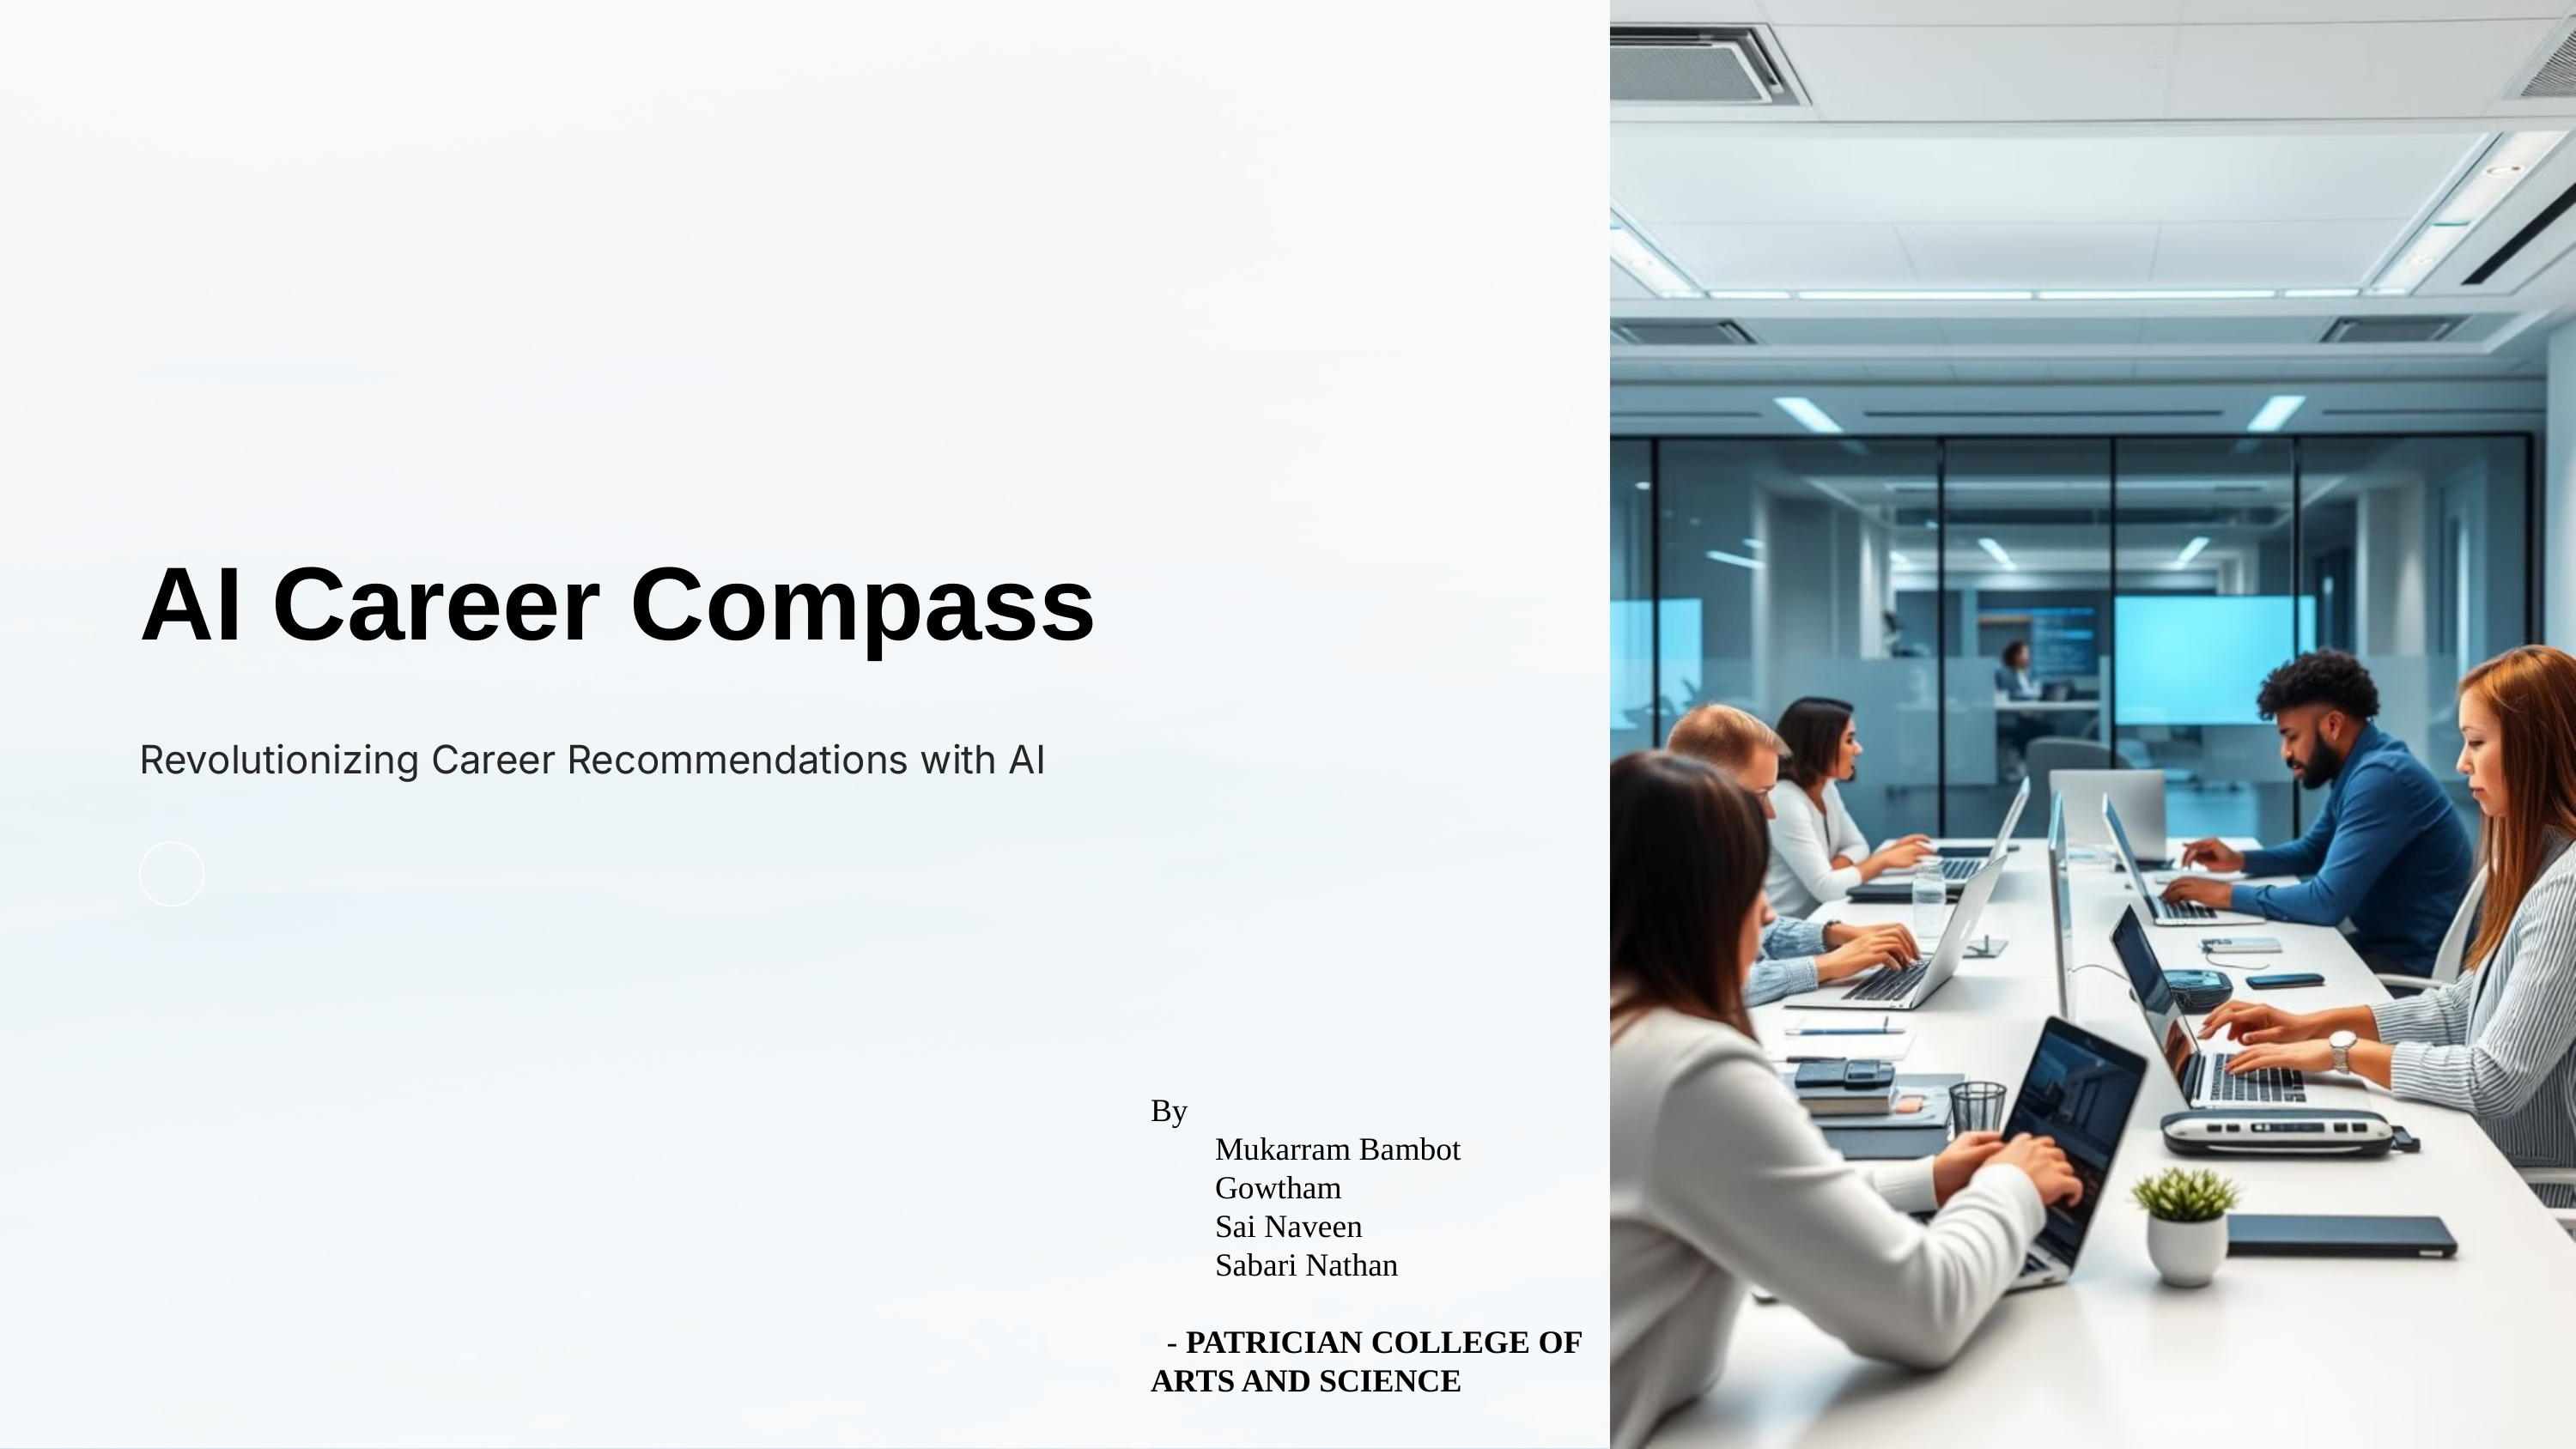

AI Career Compass
Revolutionizing Career Recommendations with AI

By
Mukarram Bambot
Gowtham
Sai Naveen
Sabari Nathan

  - PATRICIAN COLLEGE OF ARTS AND SCIENCE